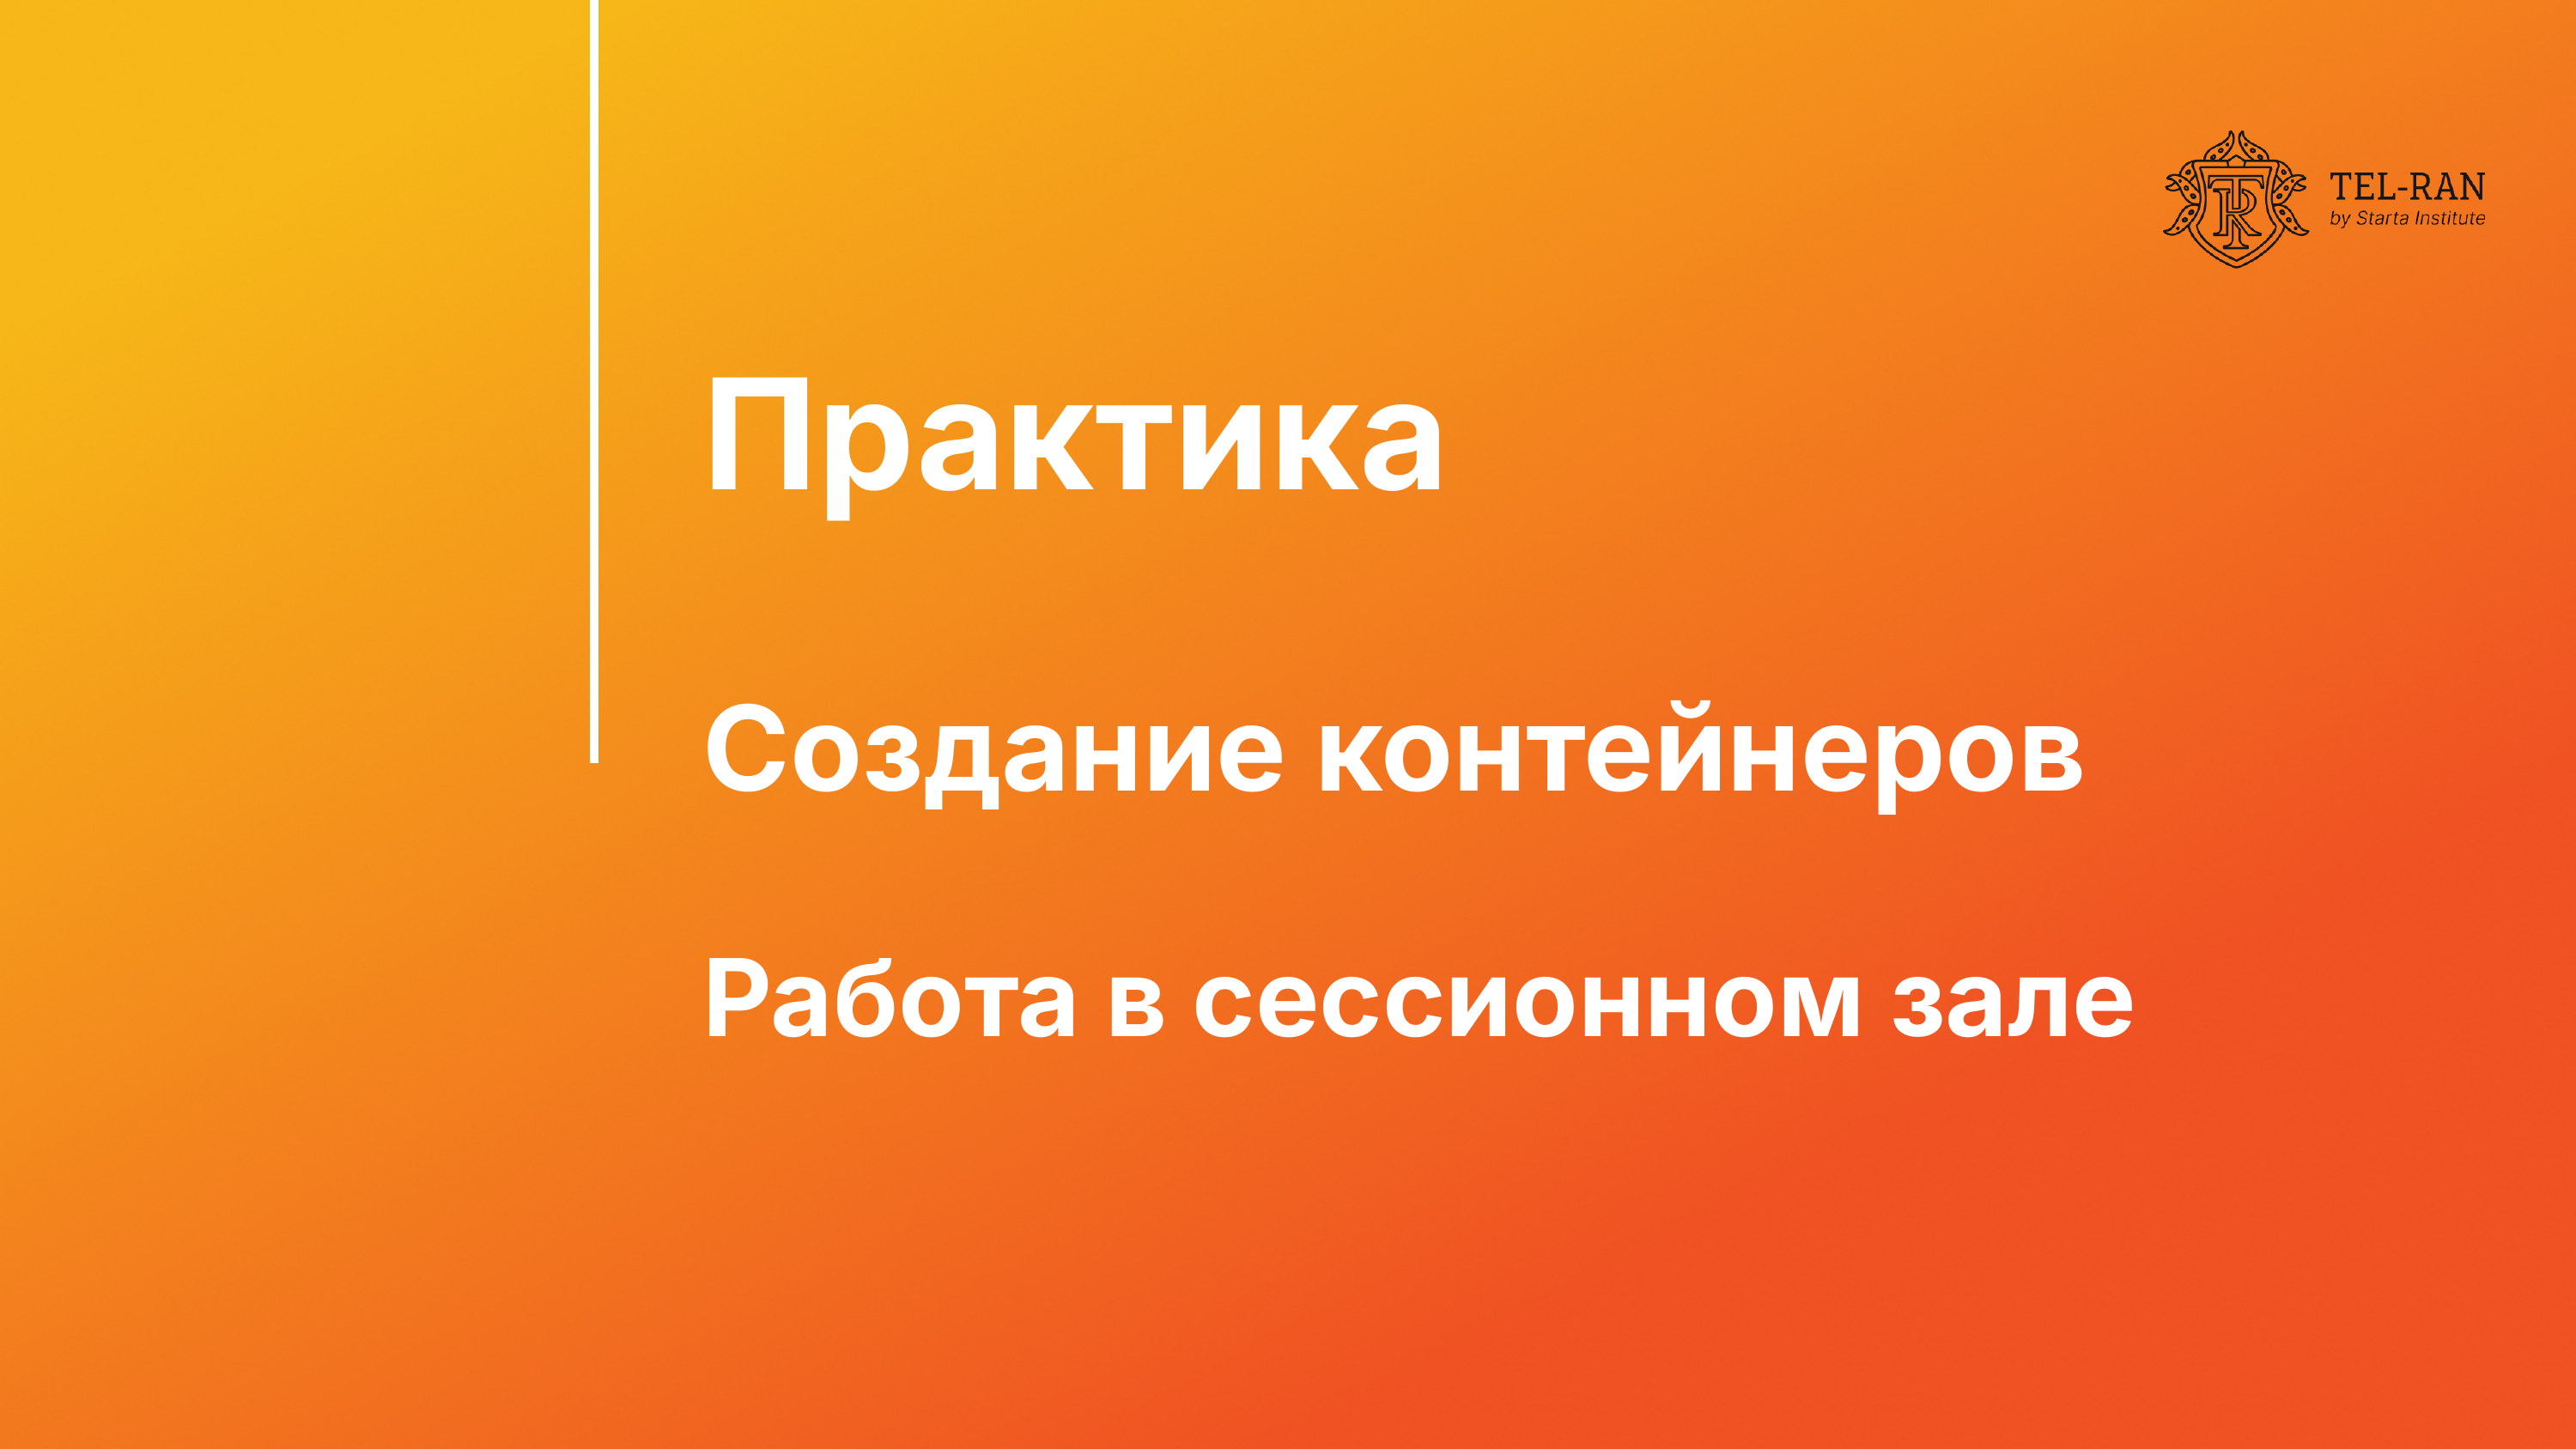

Практика

Создание контейнеров

Работа в сессионном зале